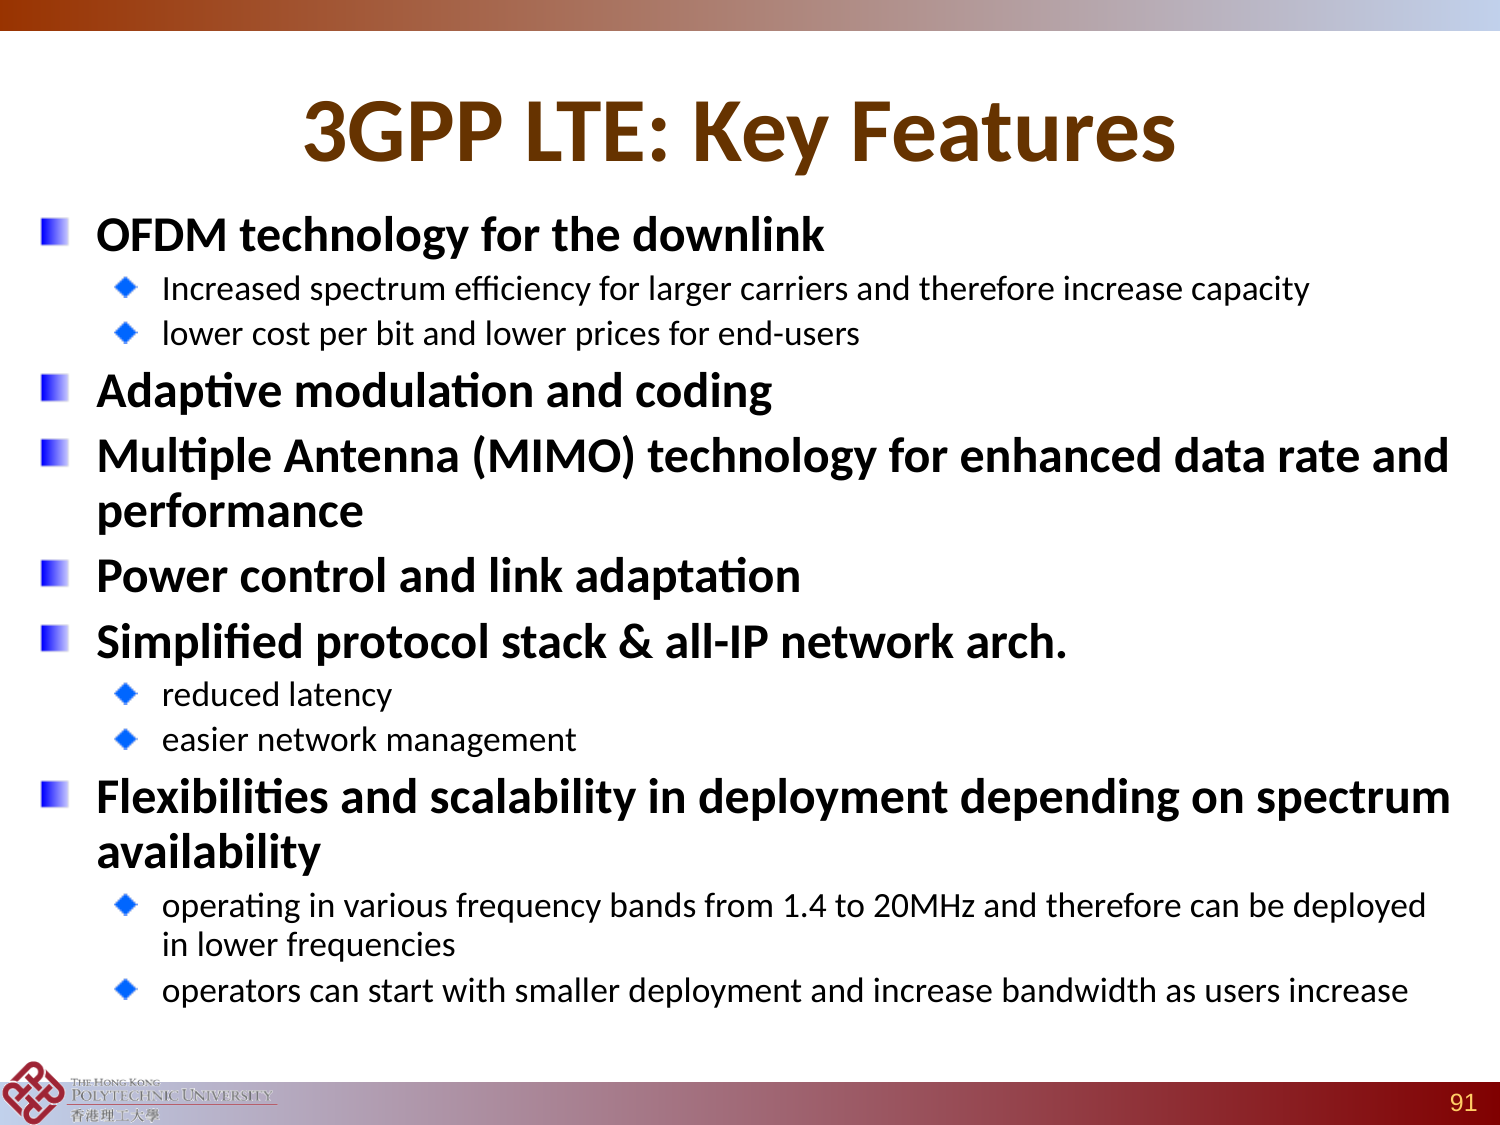

# 3GPP LTE: Key Features
OFDM technology for the downlink
Increased spectrum efficiency for larger carriers and therefore increase capacity
lower cost per bit and lower prices for end-users
Adaptive modulation and coding
Multiple Antenna (MIMO) technology for enhanced data rate and performance
Power control and link adaptation
Simplified protocol stack & all-IP network arch.
reduced latency
easier network management
Flexibilities and scalability in deployment depending on spectrum availability
operating in various frequency bands from 1.4 to 20MHz and therefore can be deployed in lower frequencies
operators can start with smaller deployment and increase bandwidth as users increase